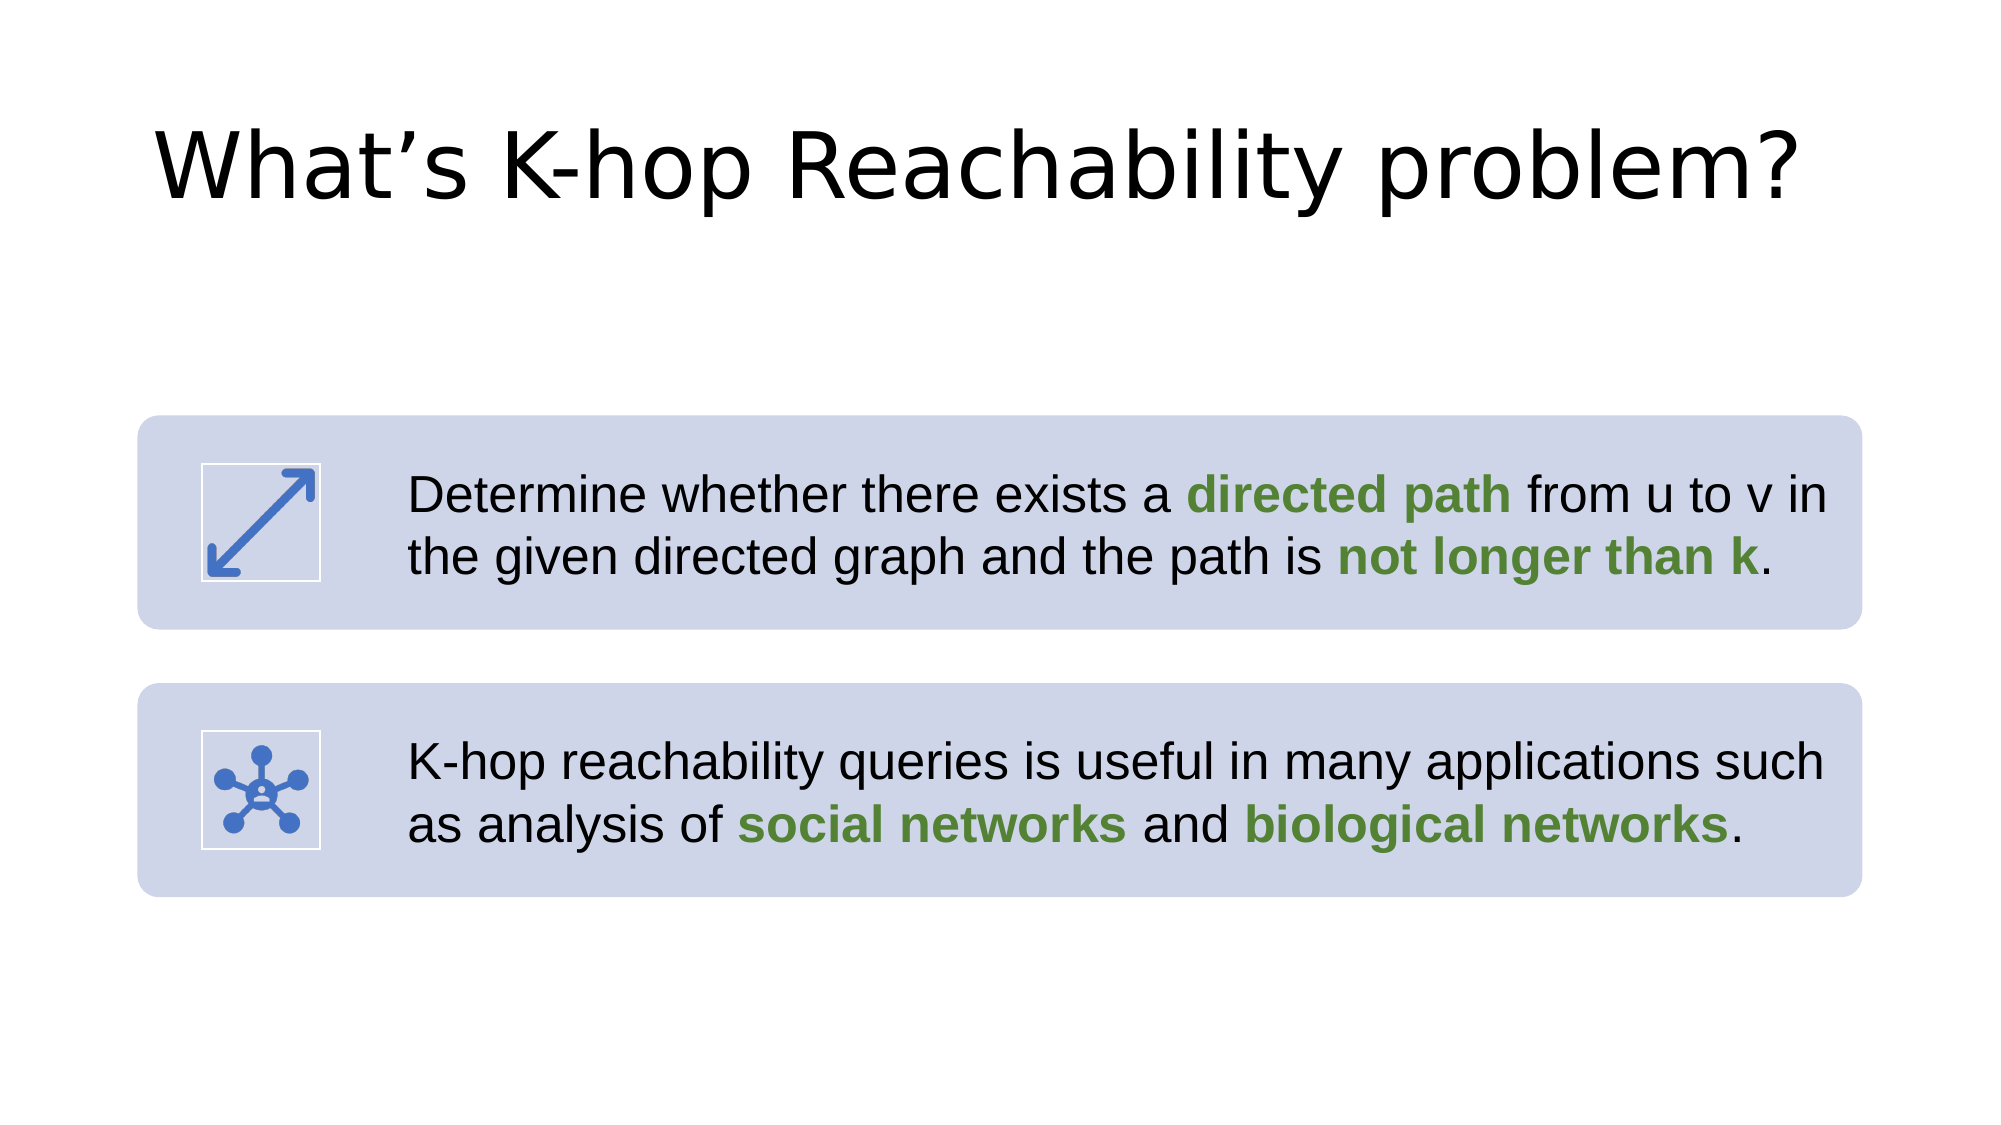

# What’s K-hop Reachability problem?
Determine whether there exists a directed path from u to v in the given directed graph and the path is not longer than k.
K-hop reachability queries is useful in many applications such as analysis of social networks and biological networks.